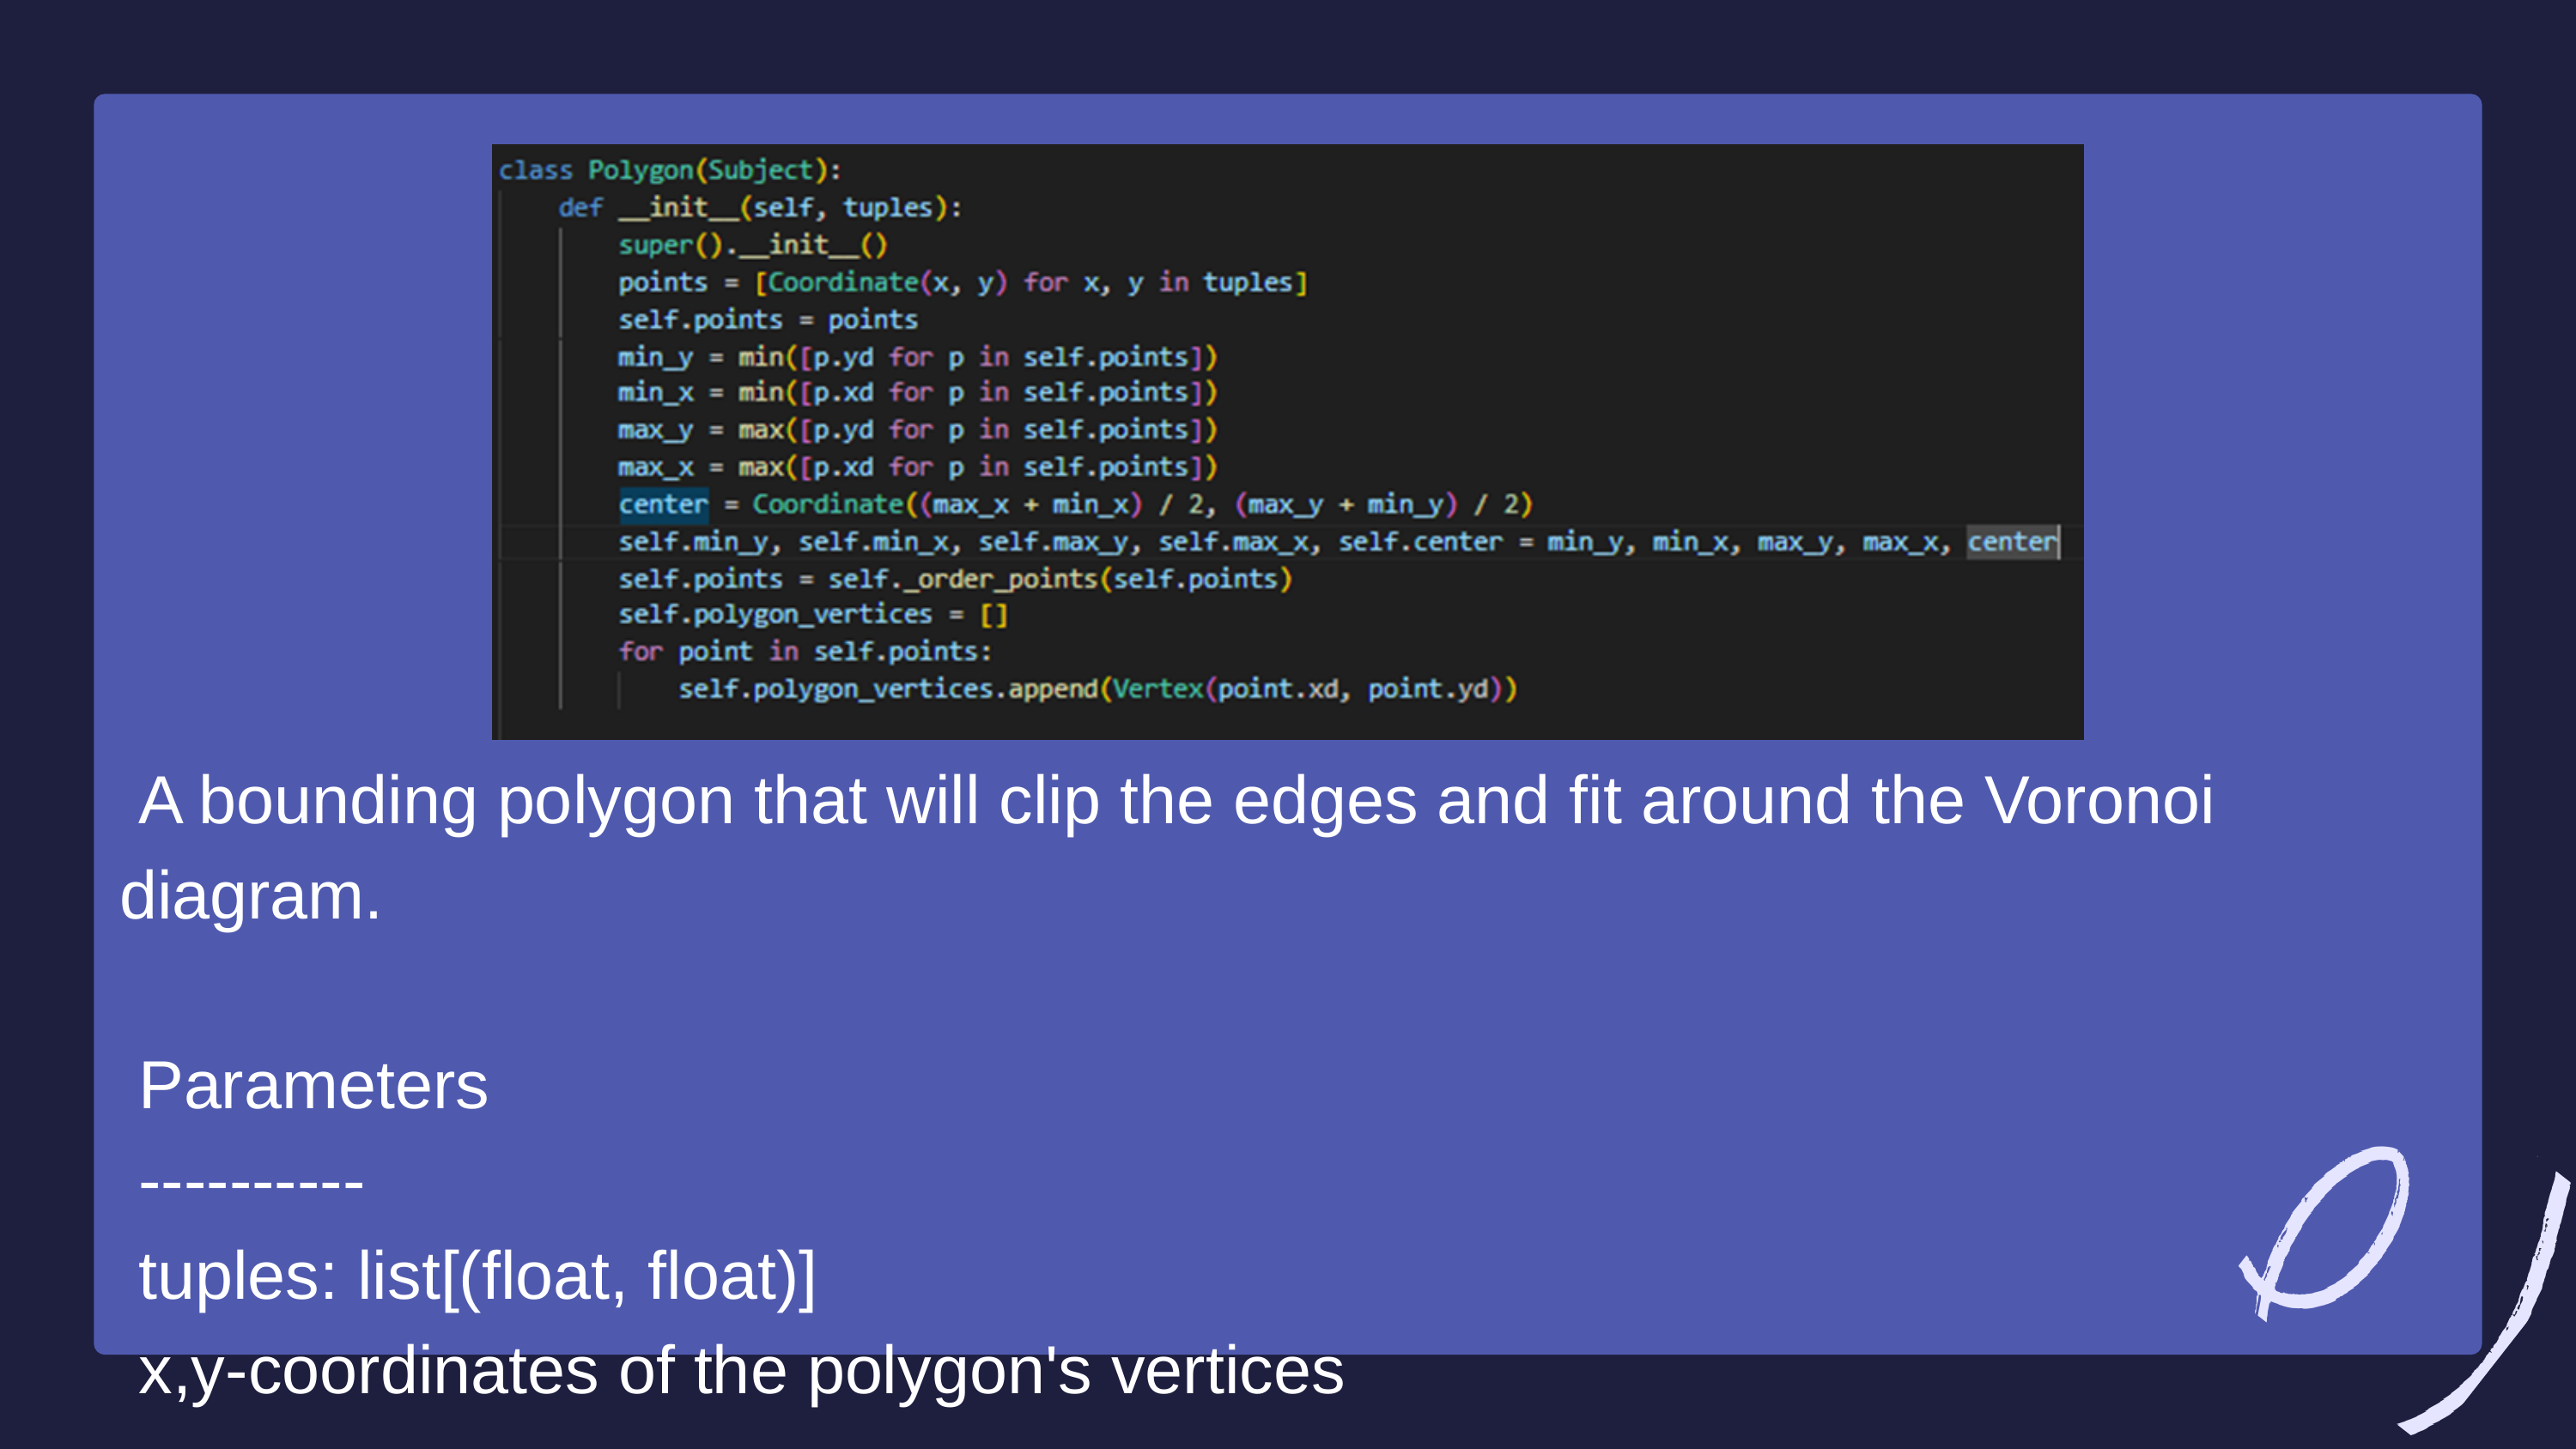

A bounding polygon that will clip the edges and fit around the Voronoi diagram.

 Parameters
 ----------
 tuples: list[(float, float)]
 x,y-coordinates of the polygon's vertices